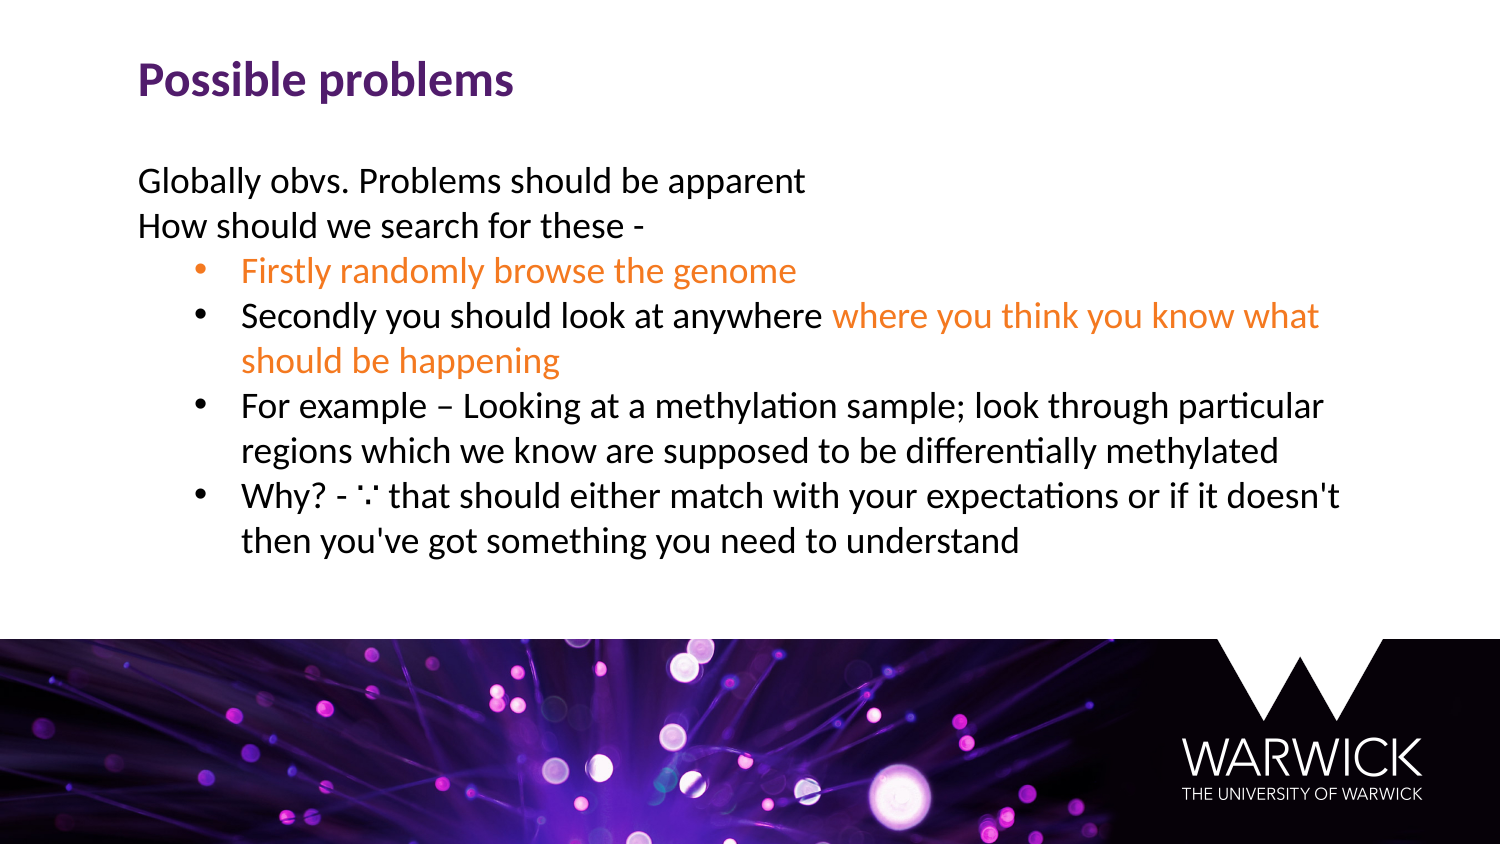

Possible problems
Globally obvs. Problems should be apparent
How should we search for these -
Firstly randomly browse the genome
Secondly you should look at anywhere where you think you know what should be happening
For example – Looking at a methylation sample; look through particular regions which we know are supposed to be differentially methylated
Why? - ∵ that should either match with your expectations or if it doesn't then you've got something you need to understand